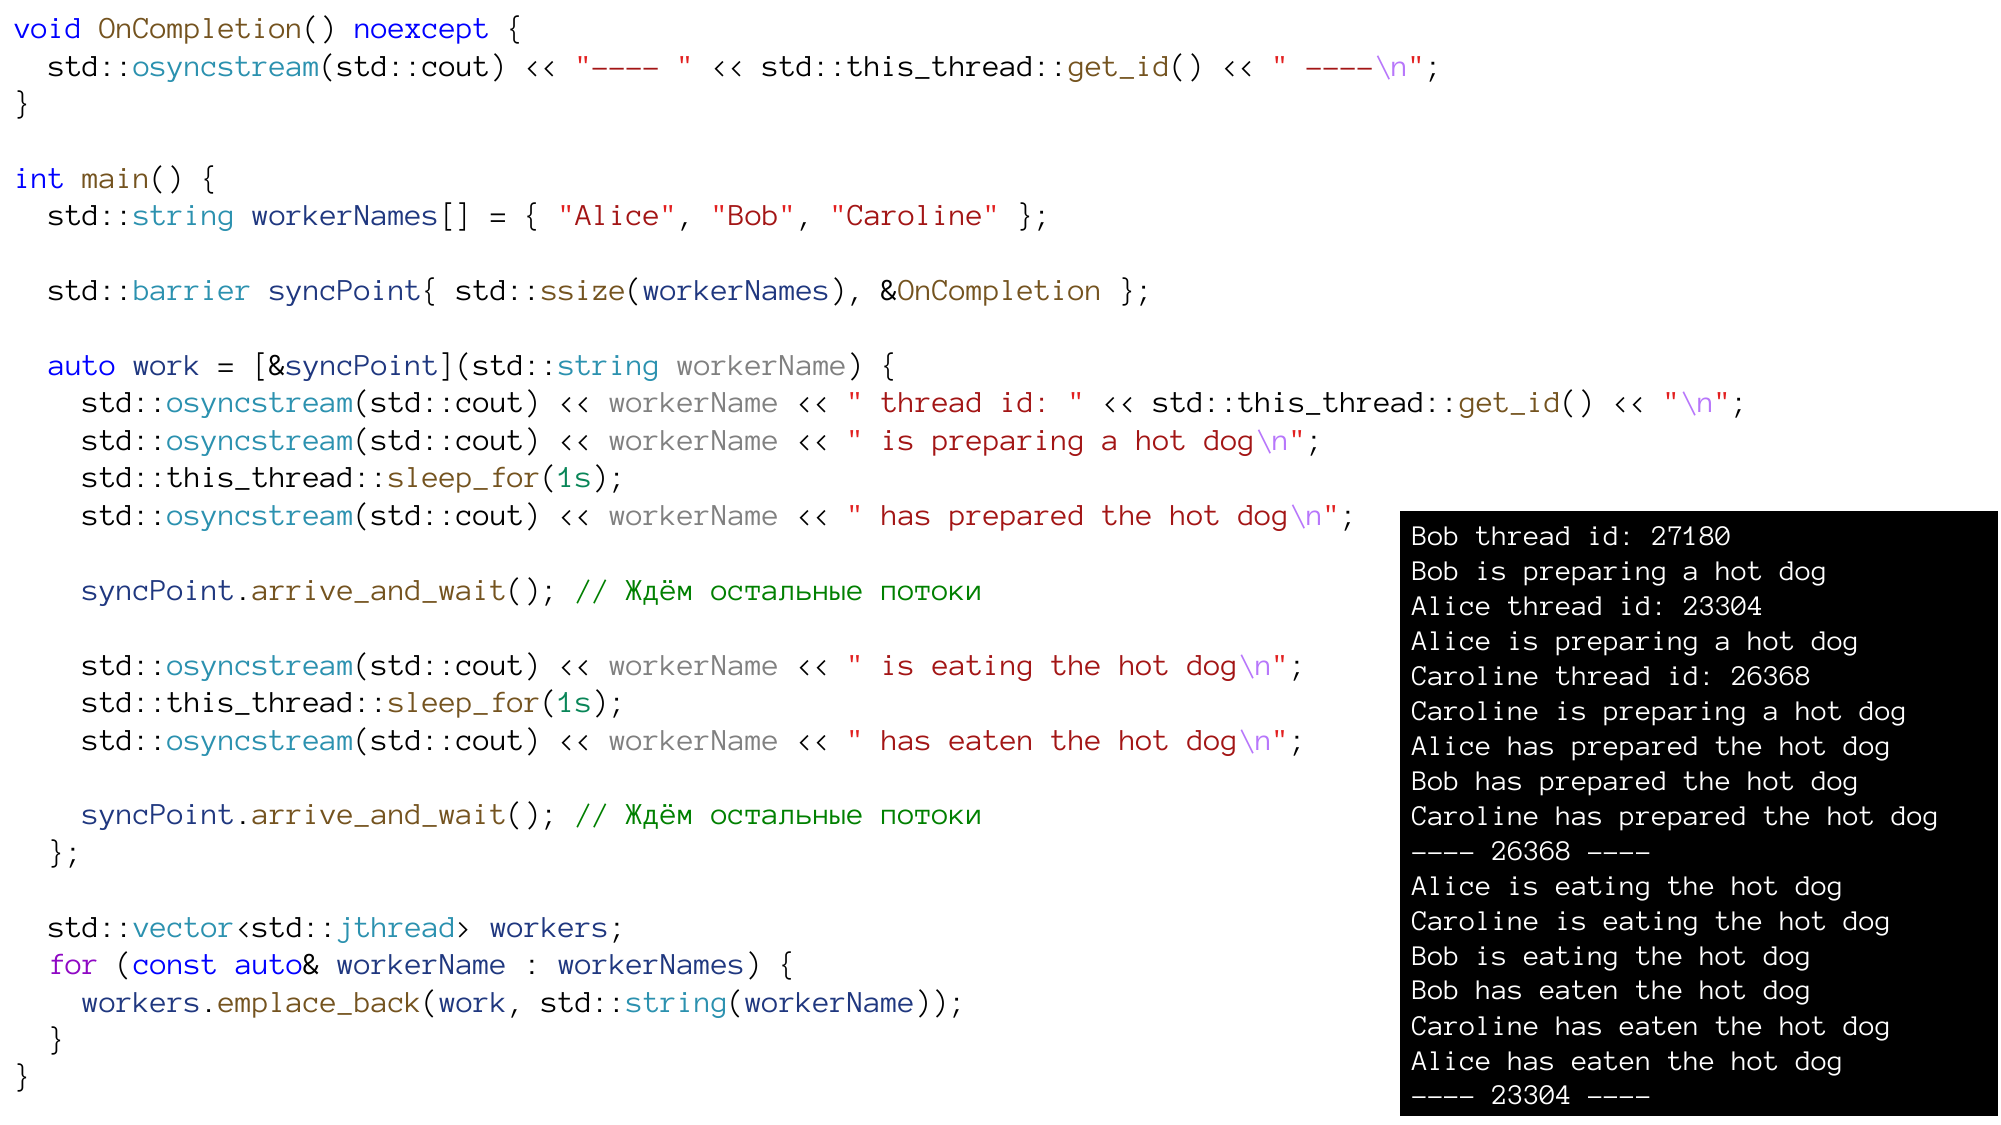

void OnCompletion() noexcept {
  std::osyncstream(std::cout) << "---- " << std::this_thread::get_id() << " ----\n";
}

int main() {
  std::string workerNames[] = { "Alice", "Bob", "Caroline" };

  std::barrier syncPoint{ std::ssize(workerNames), &OnCompletion };

  auto work = [&syncPoint](std::string workerName) {
    std::osyncstream(std::cout) << workerName << " thread id: " << std::this_thread::get_id() << "\n";
    std::osyncstream(std::cout) << workerName << " is preparing a hot dog\n";
    std::this_thread::sleep_for(1s);
    std::osyncstream(std::cout) << workerName << " has prepared the hot dog\n";

    syncPoint.arrive_and_wait(); // Ждём остальные потоки

    std::osyncstream(std::cout) << workerName << " is eating the hot dog\n";
    std::this_thread::sleep_for(1s);
    std::osyncstream(std::cout) << workerName << " has eaten the hot dog\n";

    syncPoint.arrive_and_wait(); // Ждём остальные потоки
  };

  std::vector<std::jthread> workers;
  for (const auto& workerName : workerNames) {
    workers.emplace_back(work, std::string(workerName));
  }
}
Bob thread id: 27180
Bob is preparing a hot dog
Alice thread id: 23304
Alice is preparing a hot dog
Caroline thread id: 26368
Caroline is preparing a hot dog
Alice has prepared the hot dog
Bob has prepared the hot dog
Caroline has prepared the hot dog
---- 26368 ----
Alice is eating the hot dog
Caroline is eating the hot dog
Bob is eating the hot dog
Bob has eaten the hot dog
Caroline has eaten the hot dog
Alice has eaten the hot dog
---- 23304 ----